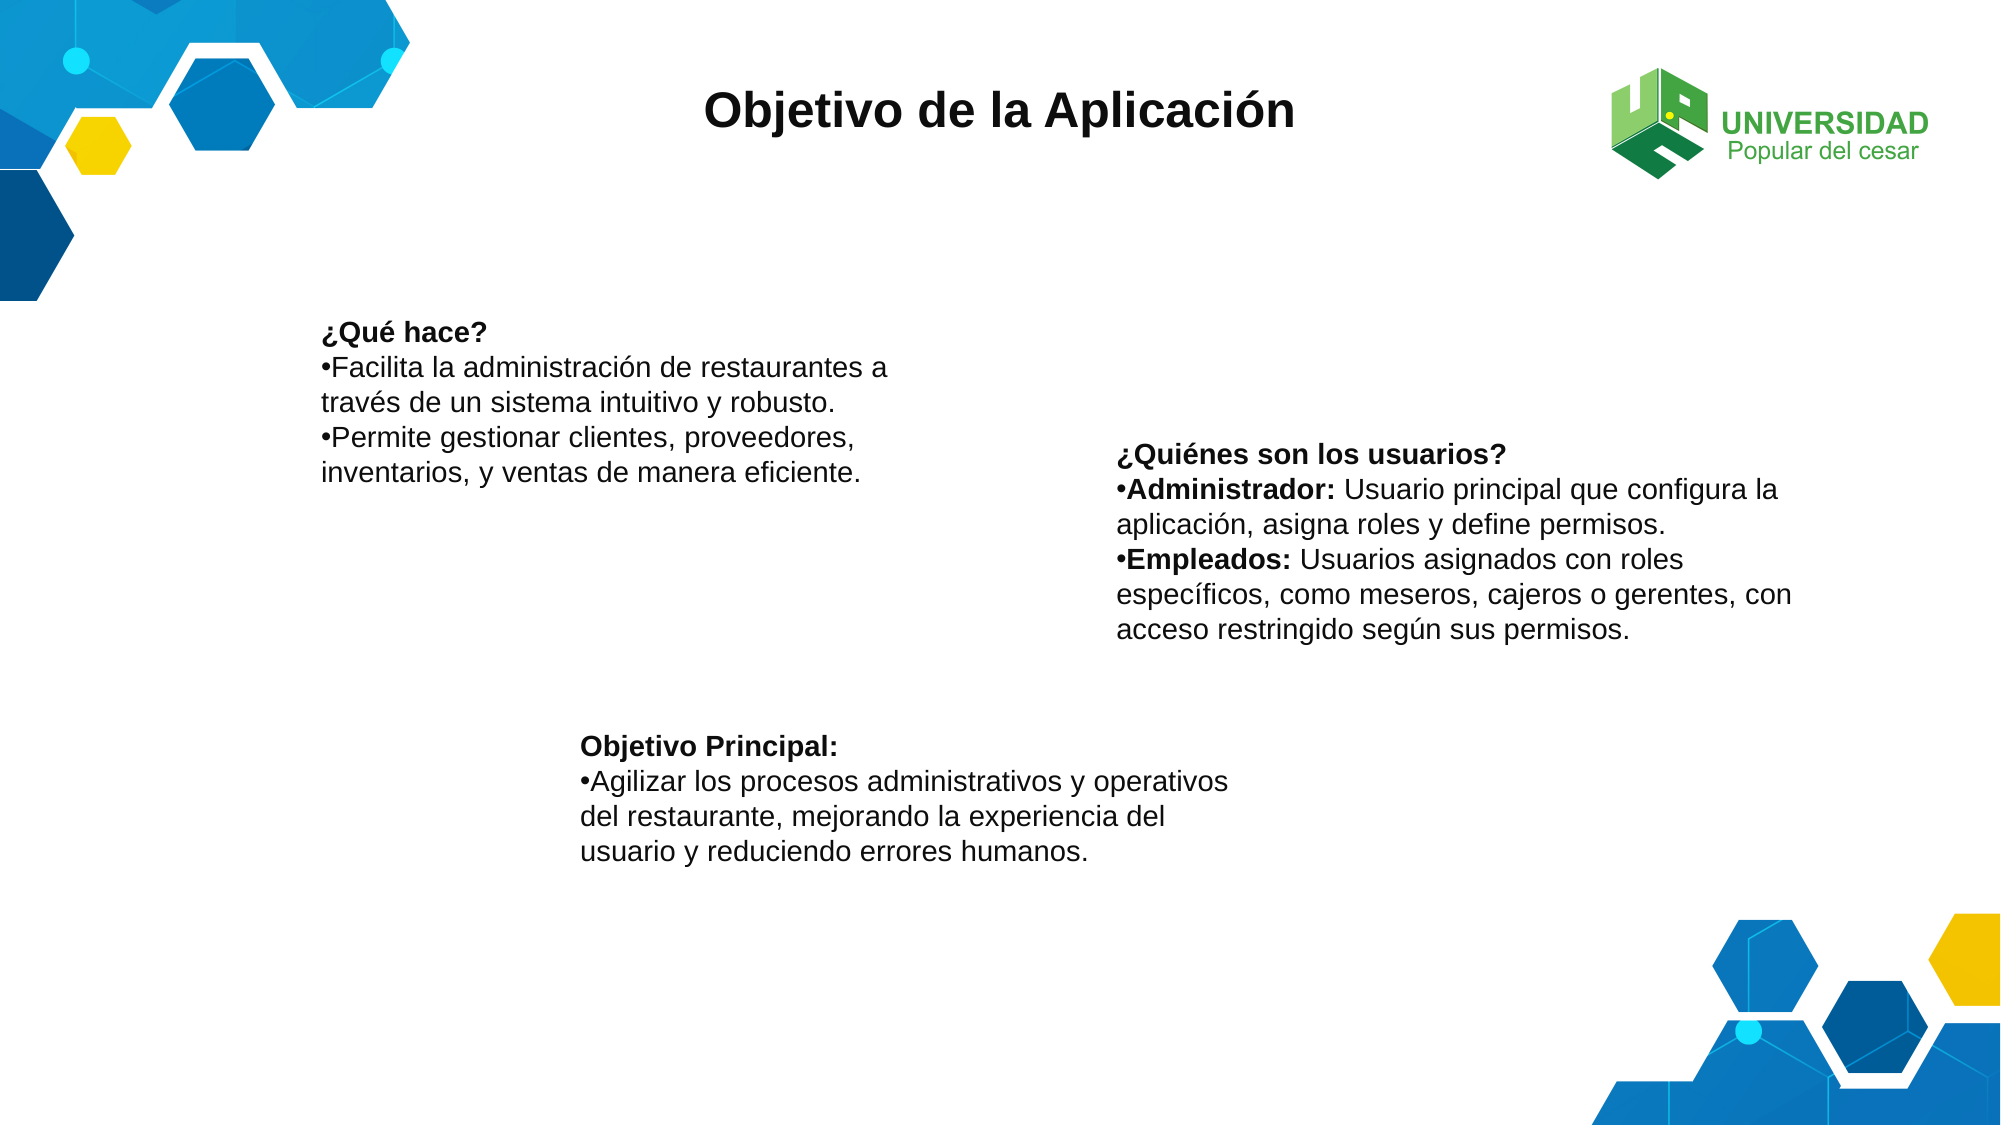

Objetivo de la Aplicación
¿Qué hace?
Facilita la administración de restaurantes a través de un sistema intuitivo y robusto.
Permite gestionar clientes, proveedores, inventarios, y ventas de manera eficiente.
¿Quiénes son los usuarios?
Administrador: Usuario principal que configura la aplicación, asigna roles y define permisos.
Empleados: Usuarios asignados con roles específicos, como meseros, cajeros o gerentes, con acceso restringido según sus permisos.
Objetivo Principal:
Agilizar los procesos administrativos y operativos del restaurante, mejorando la experiencia del usuario y reduciendo errores humanos.